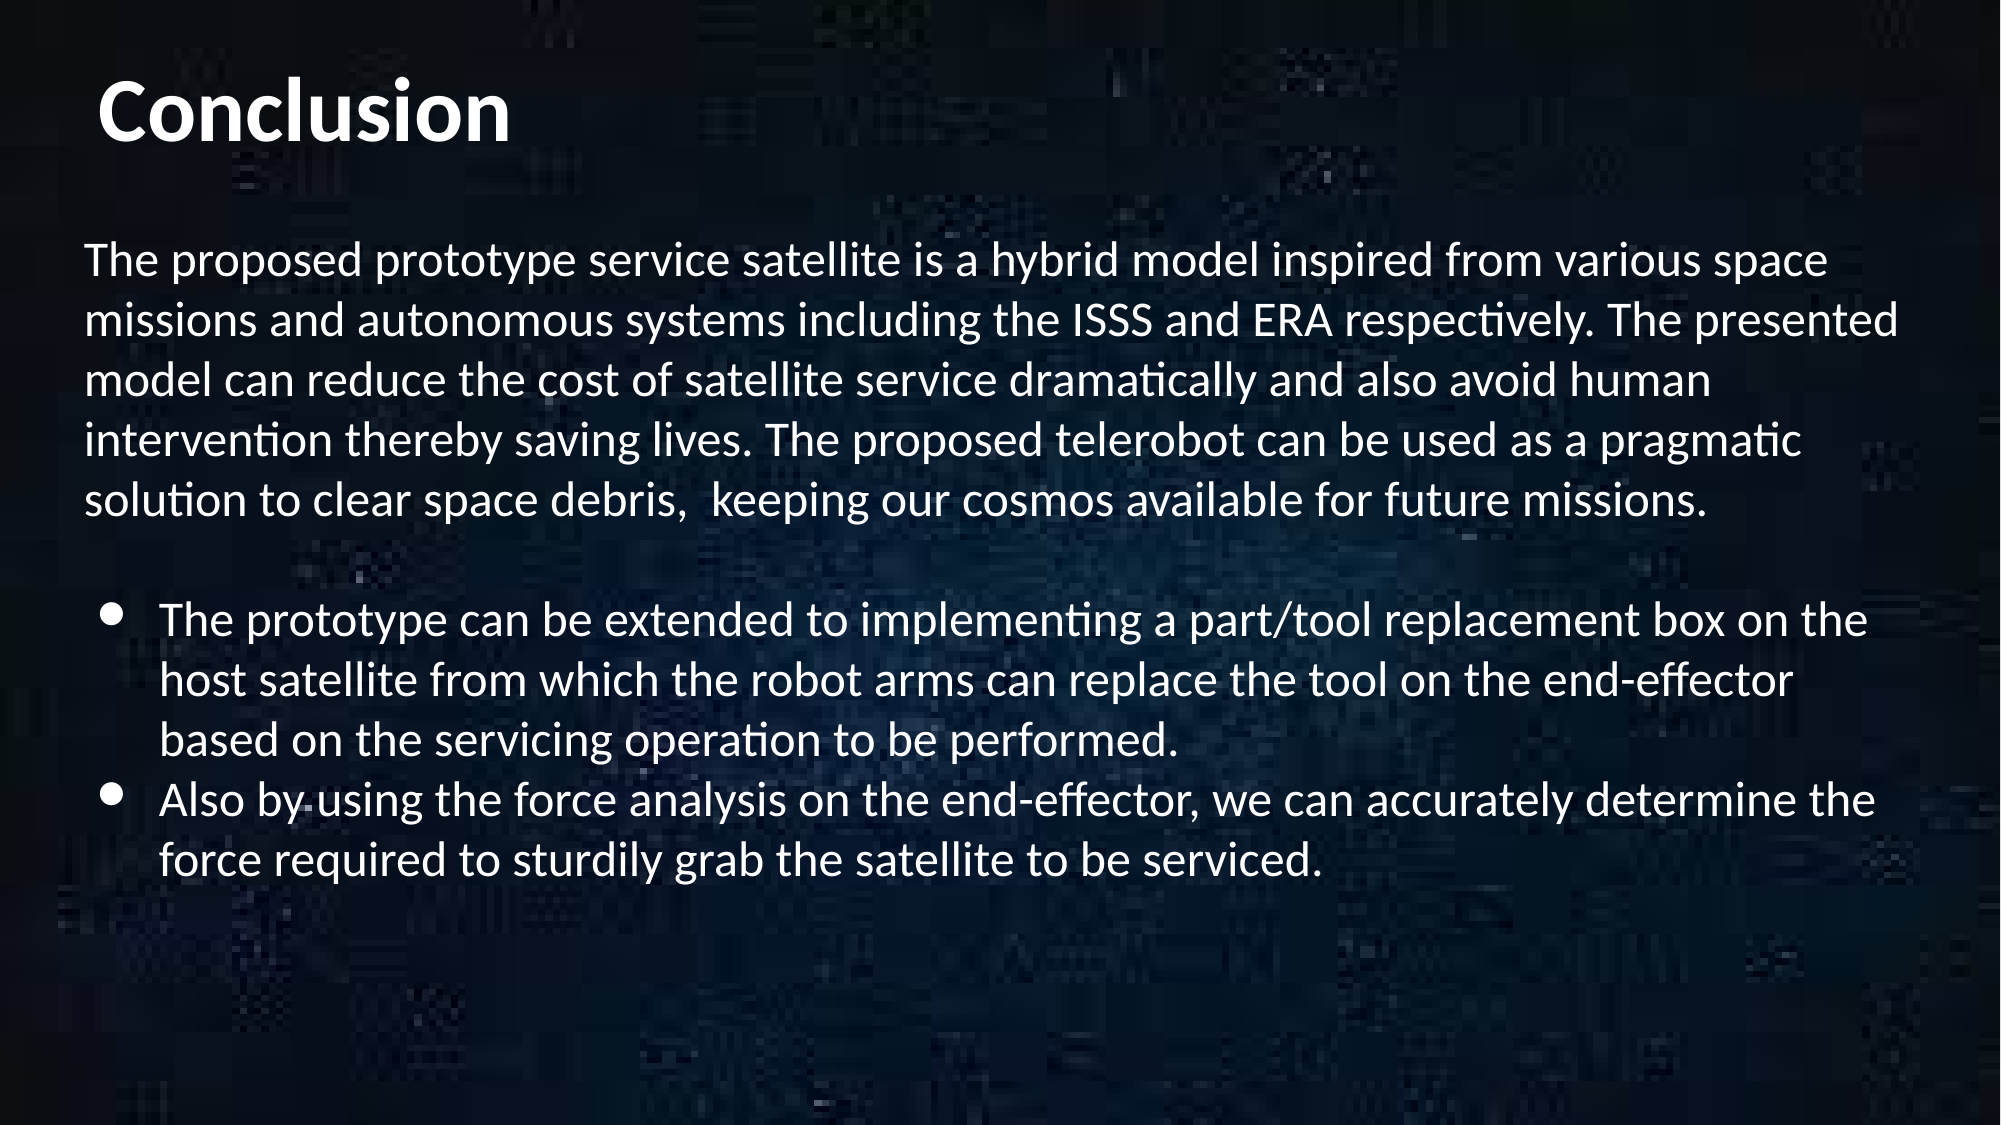

# Conclusion
The proposed prototype service satellite is a hybrid model inspired from various space missions and autonomous systems including the ISSS and ERA respectively. The presented model can reduce the cost of satellite service dramatically and also avoid human intervention thereby saving lives. The proposed telerobot can be used as a pragmatic solution to clear space debris,  keeping our cosmos available for future missions.

The prototype can be extended to implementing a part/tool replacement box on the host satellite from which the robot arms can replace the tool on the end-effector based on the servicing operation to be performed.
Also by using the force analysis on the end-effector, we can accurately determine the force required to sturdily grab the satellite to be serviced.